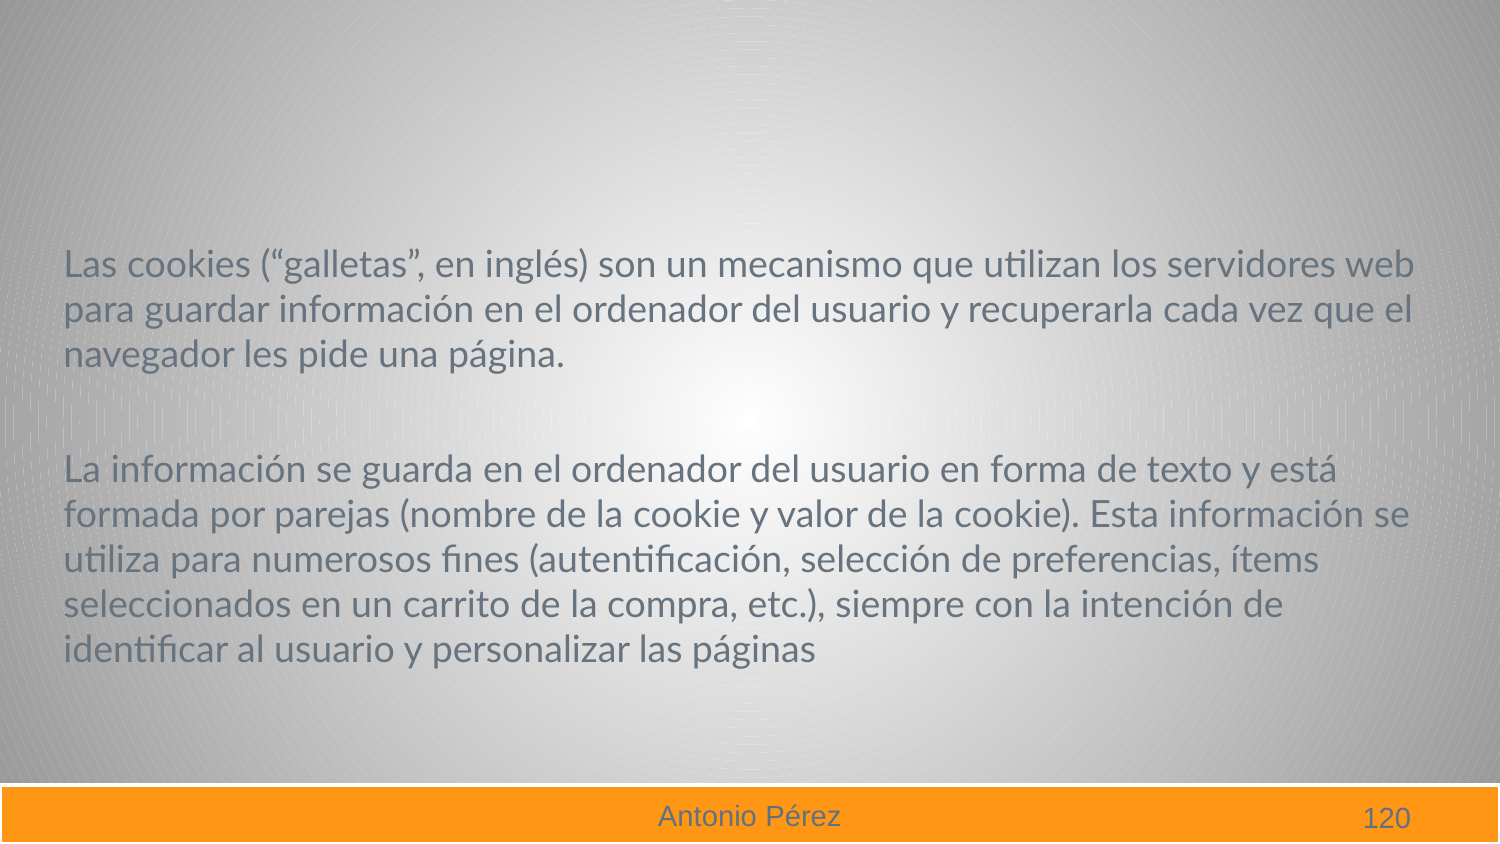

#
Las cookies (“galletas”, en inglés) son un mecanismo que utilizan los servidores web para guardar información en el ordenador del usuario y recuperarla cada vez que el navegador les pide una página.

La información se guarda en el ordenador del usuario en forma de texto y está formada por parejas (nombre de la cookie y valor de la cookie). Esta información se utiliza para numerosos fines (autentificación, selección de preferencias, ítems seleccionados en un carrito de la compra, etc.), siempre con la intención de identificar al usuario y personalizar las páginas
120